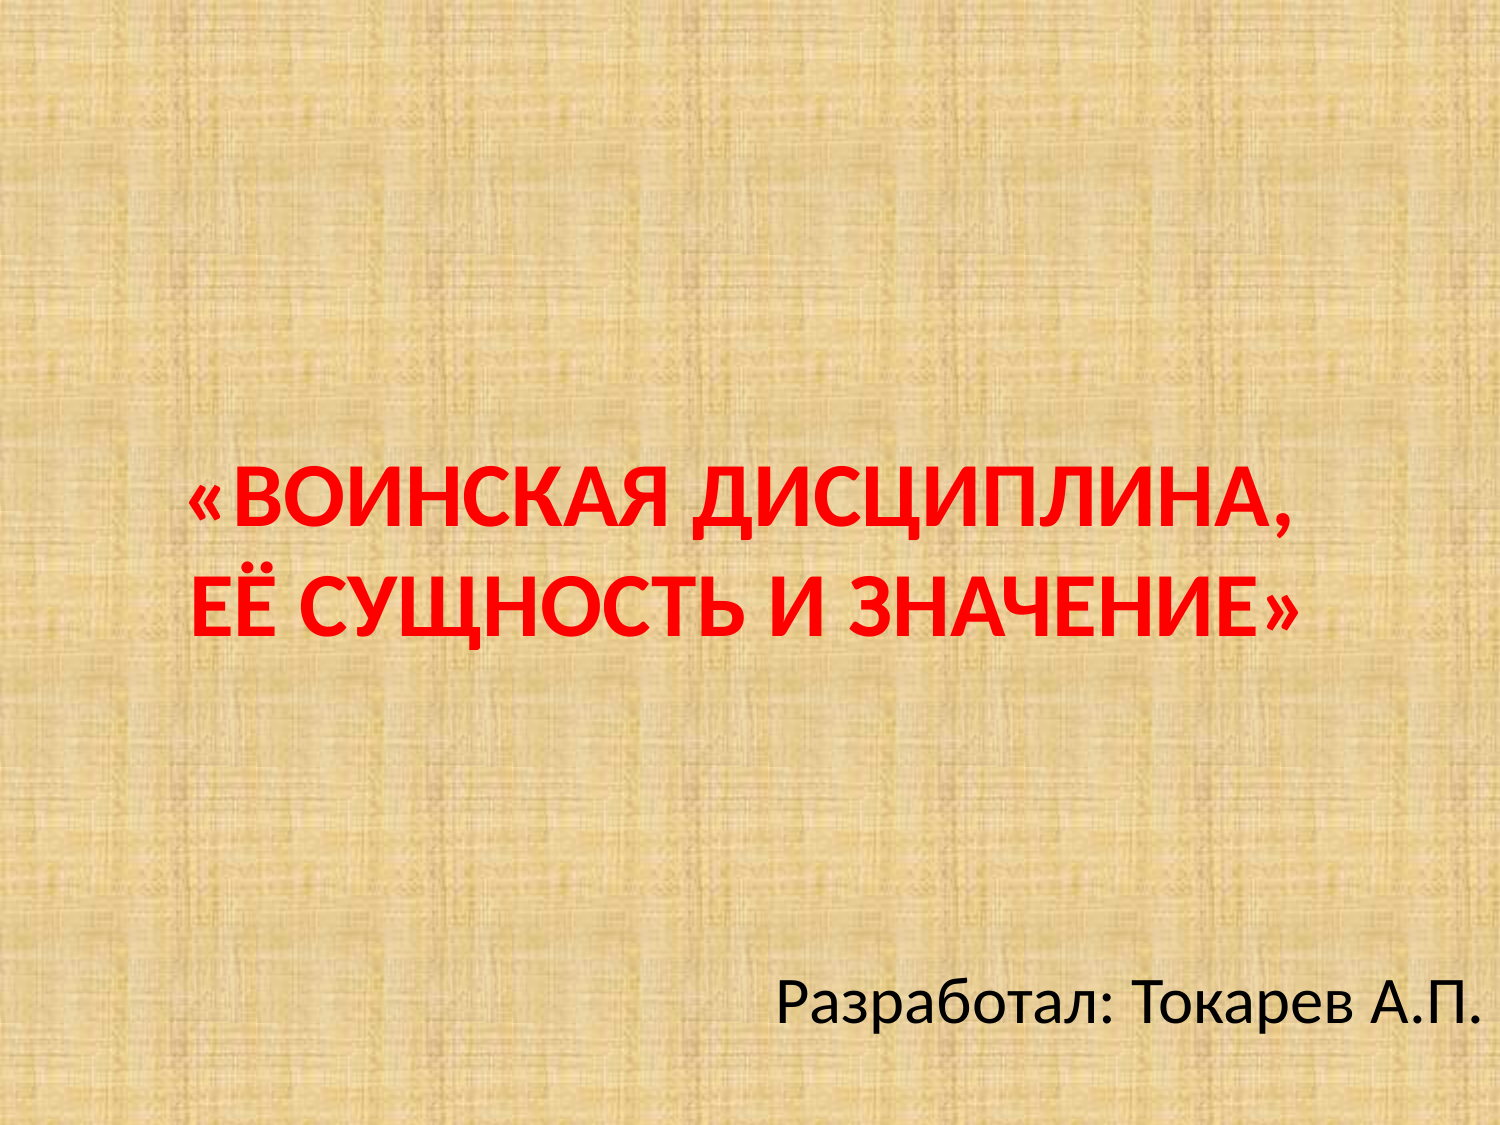

# «ВОИНСКАЯ ДИСЦИПЛИНА, ЕЁ СУЩНОСТЬ И ЗНАЧЕНИЕ»
Разработал: Токарев А.П.